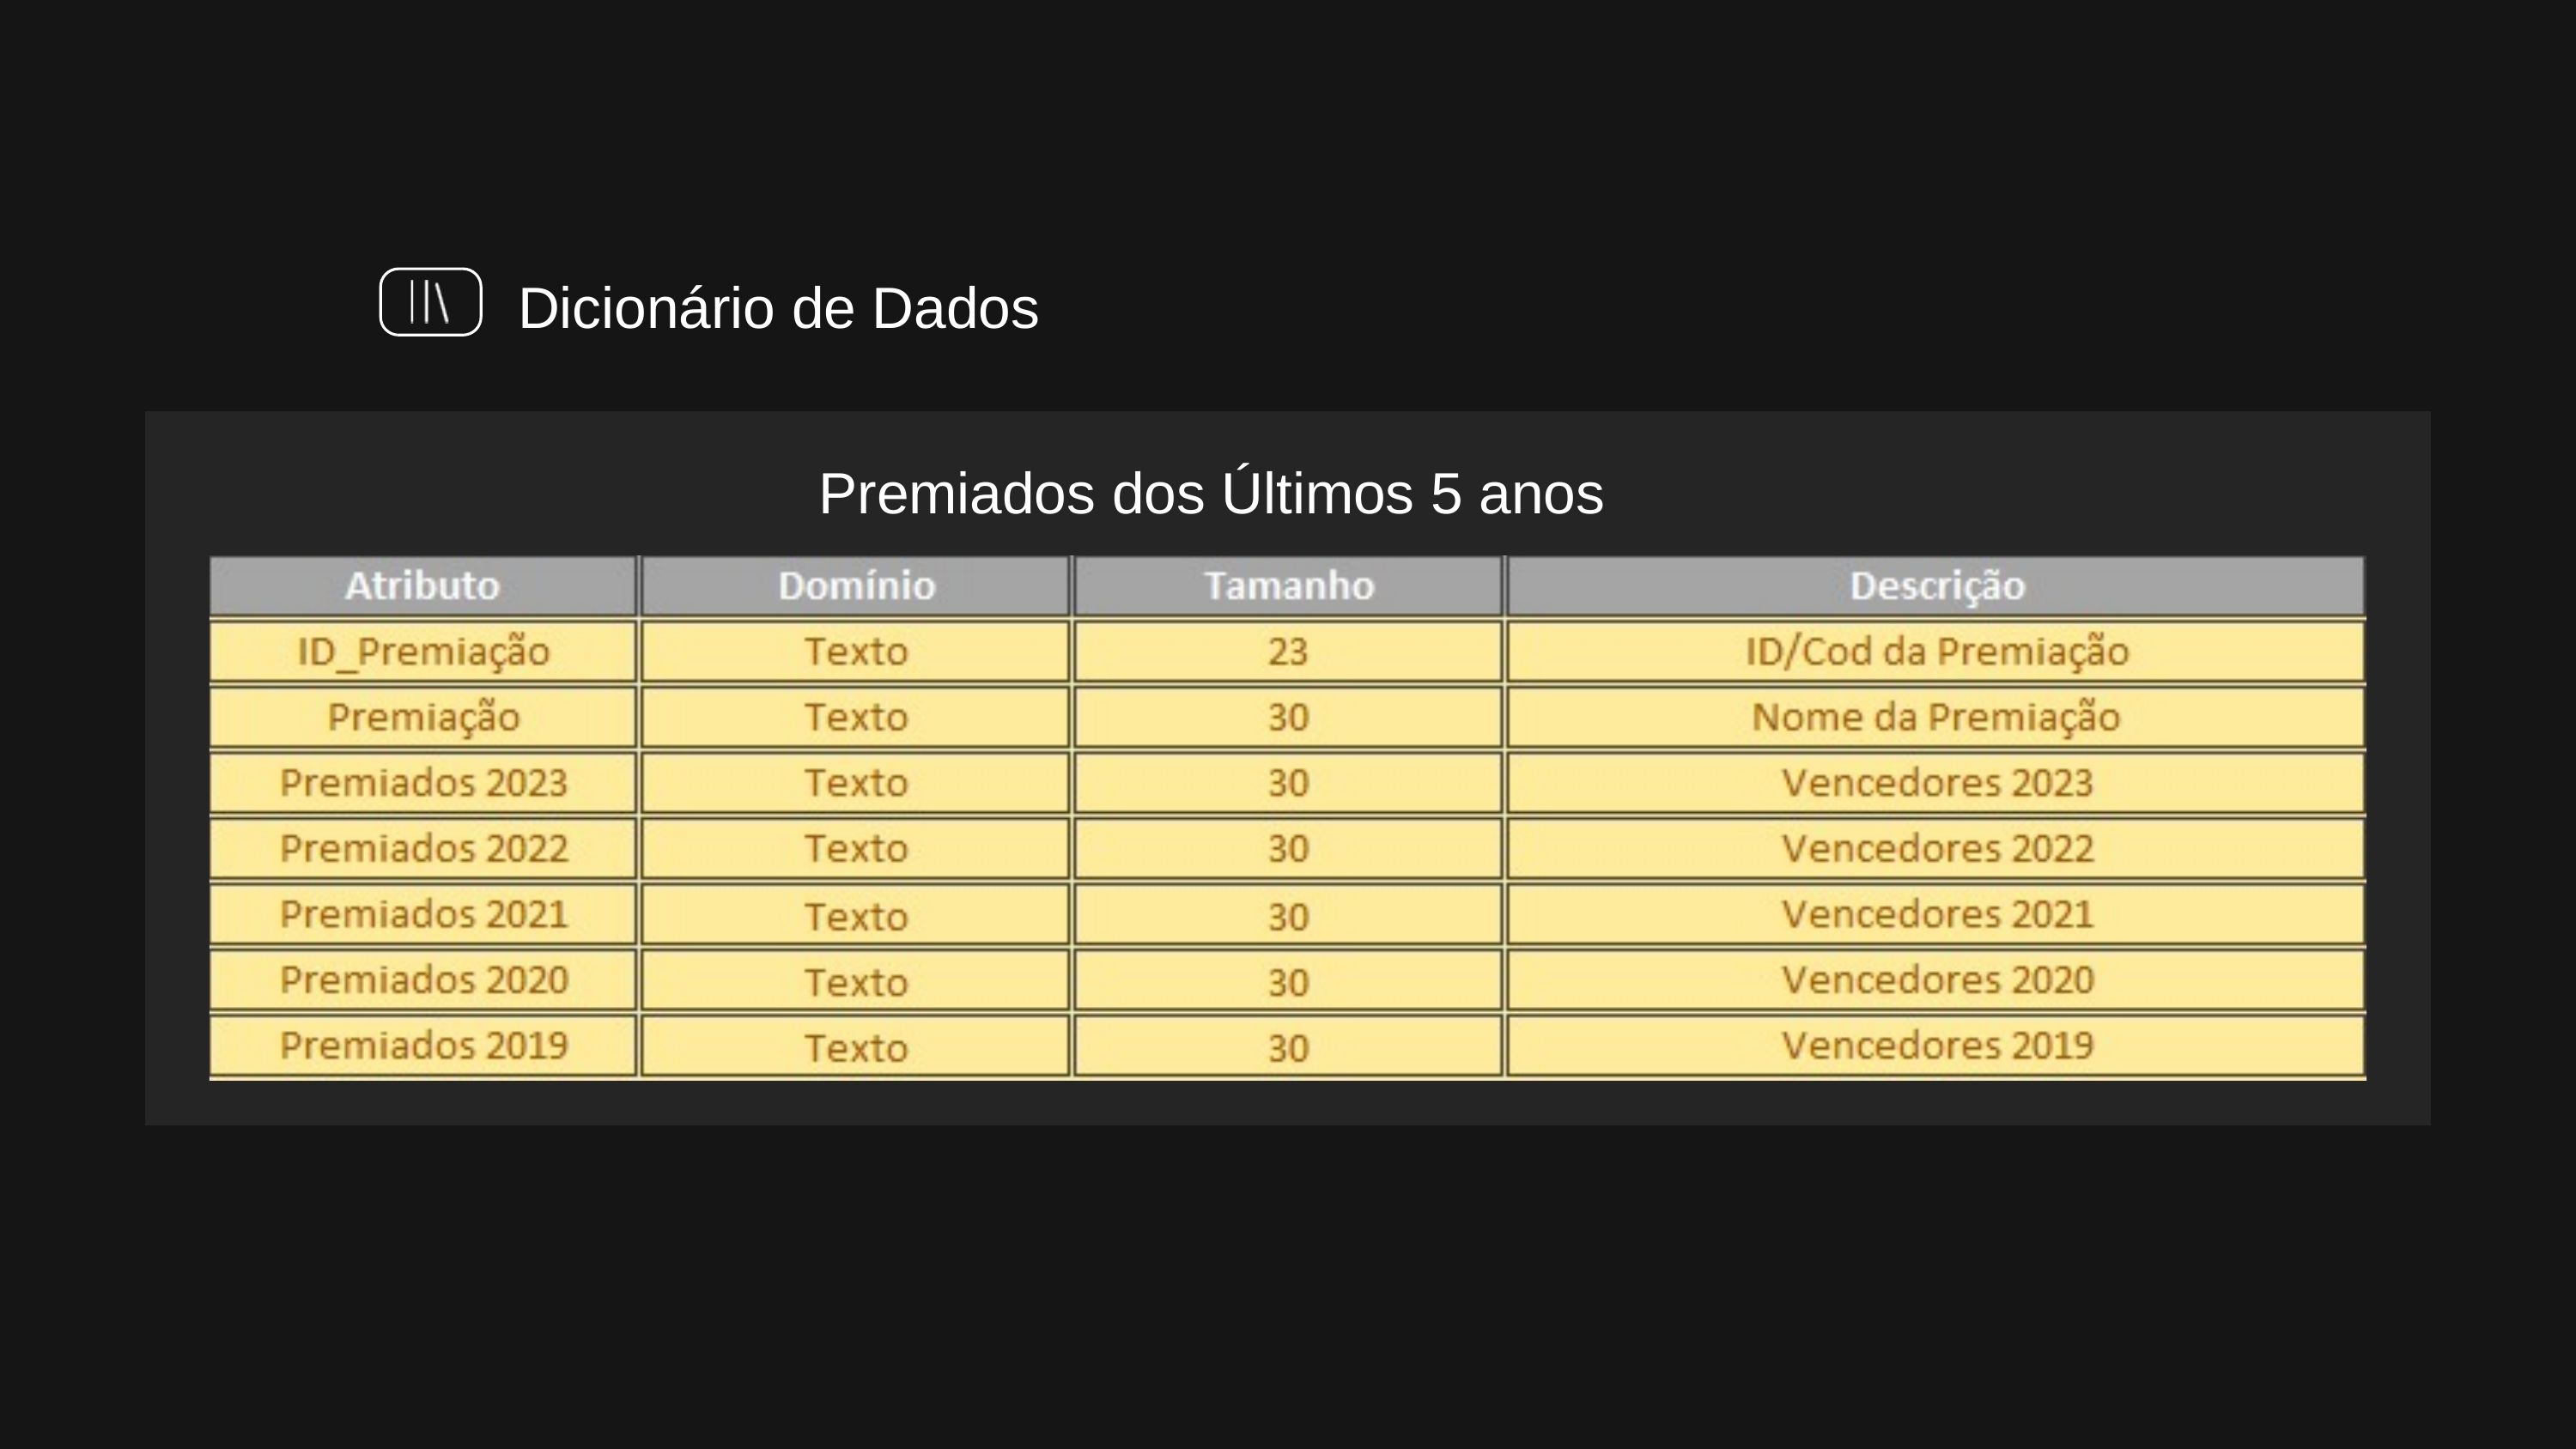

Dicionário de Dados

Premiados dos Últimos 5 anos